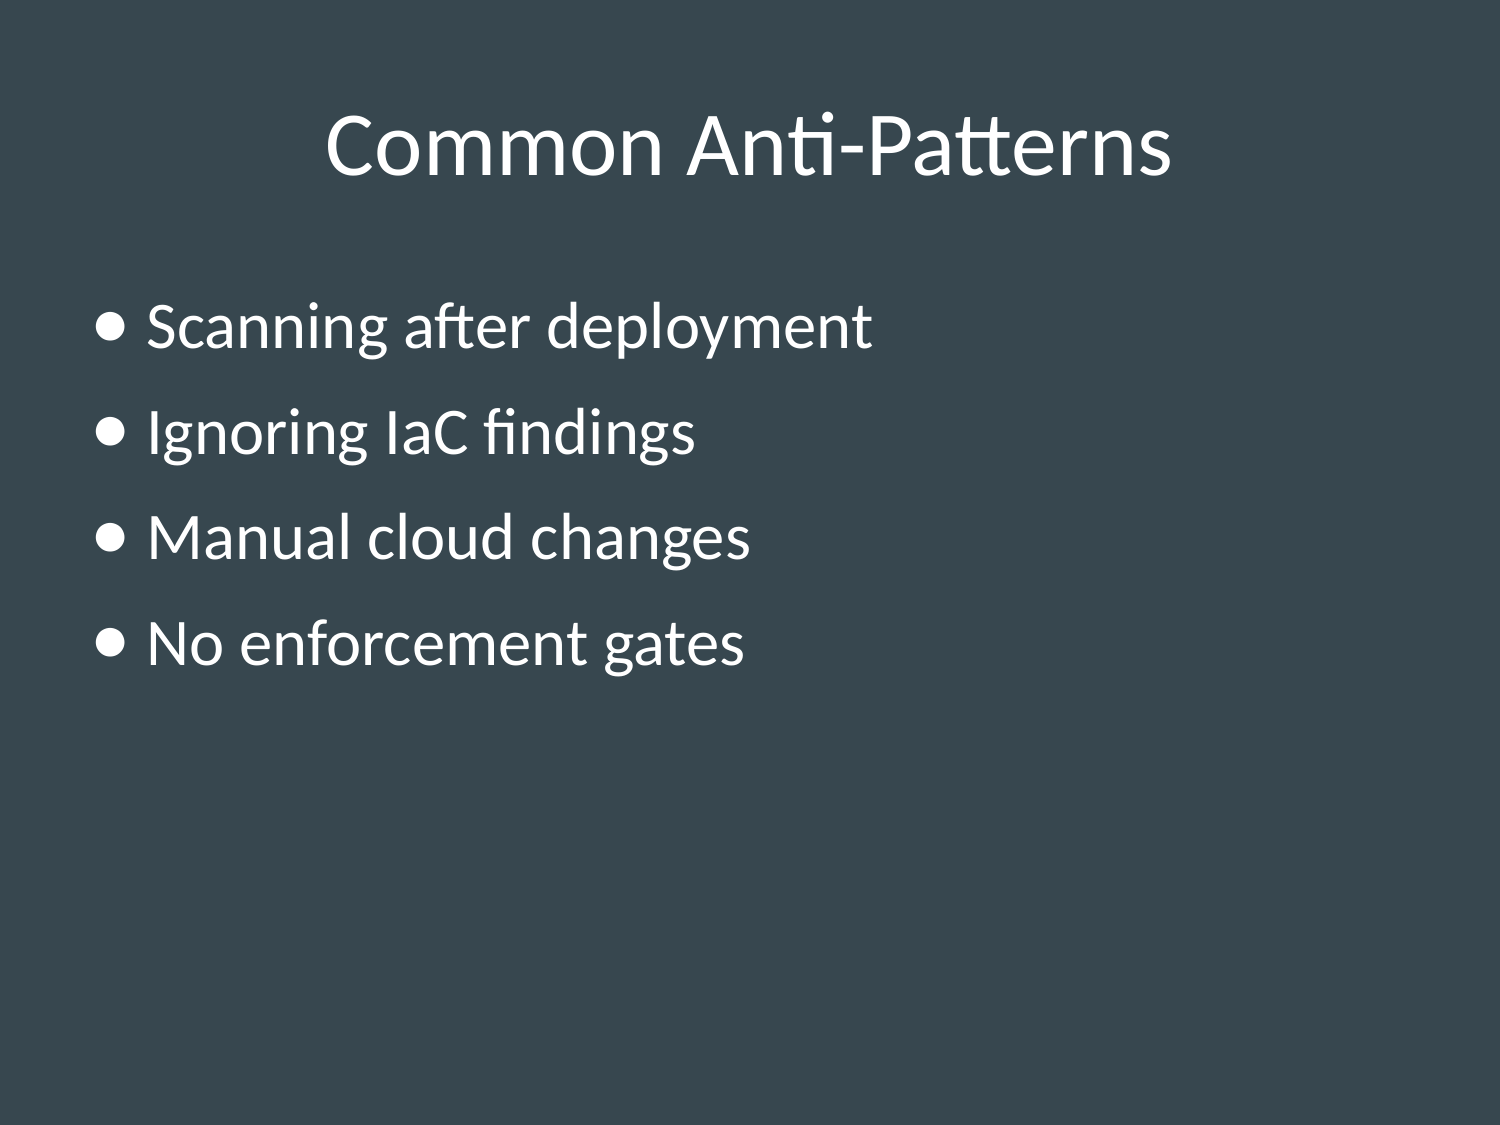

# Common Anti-Patterns
Scanning after deployment
Ignoring IaC findings
Manual cloud changes
No enforcement gates